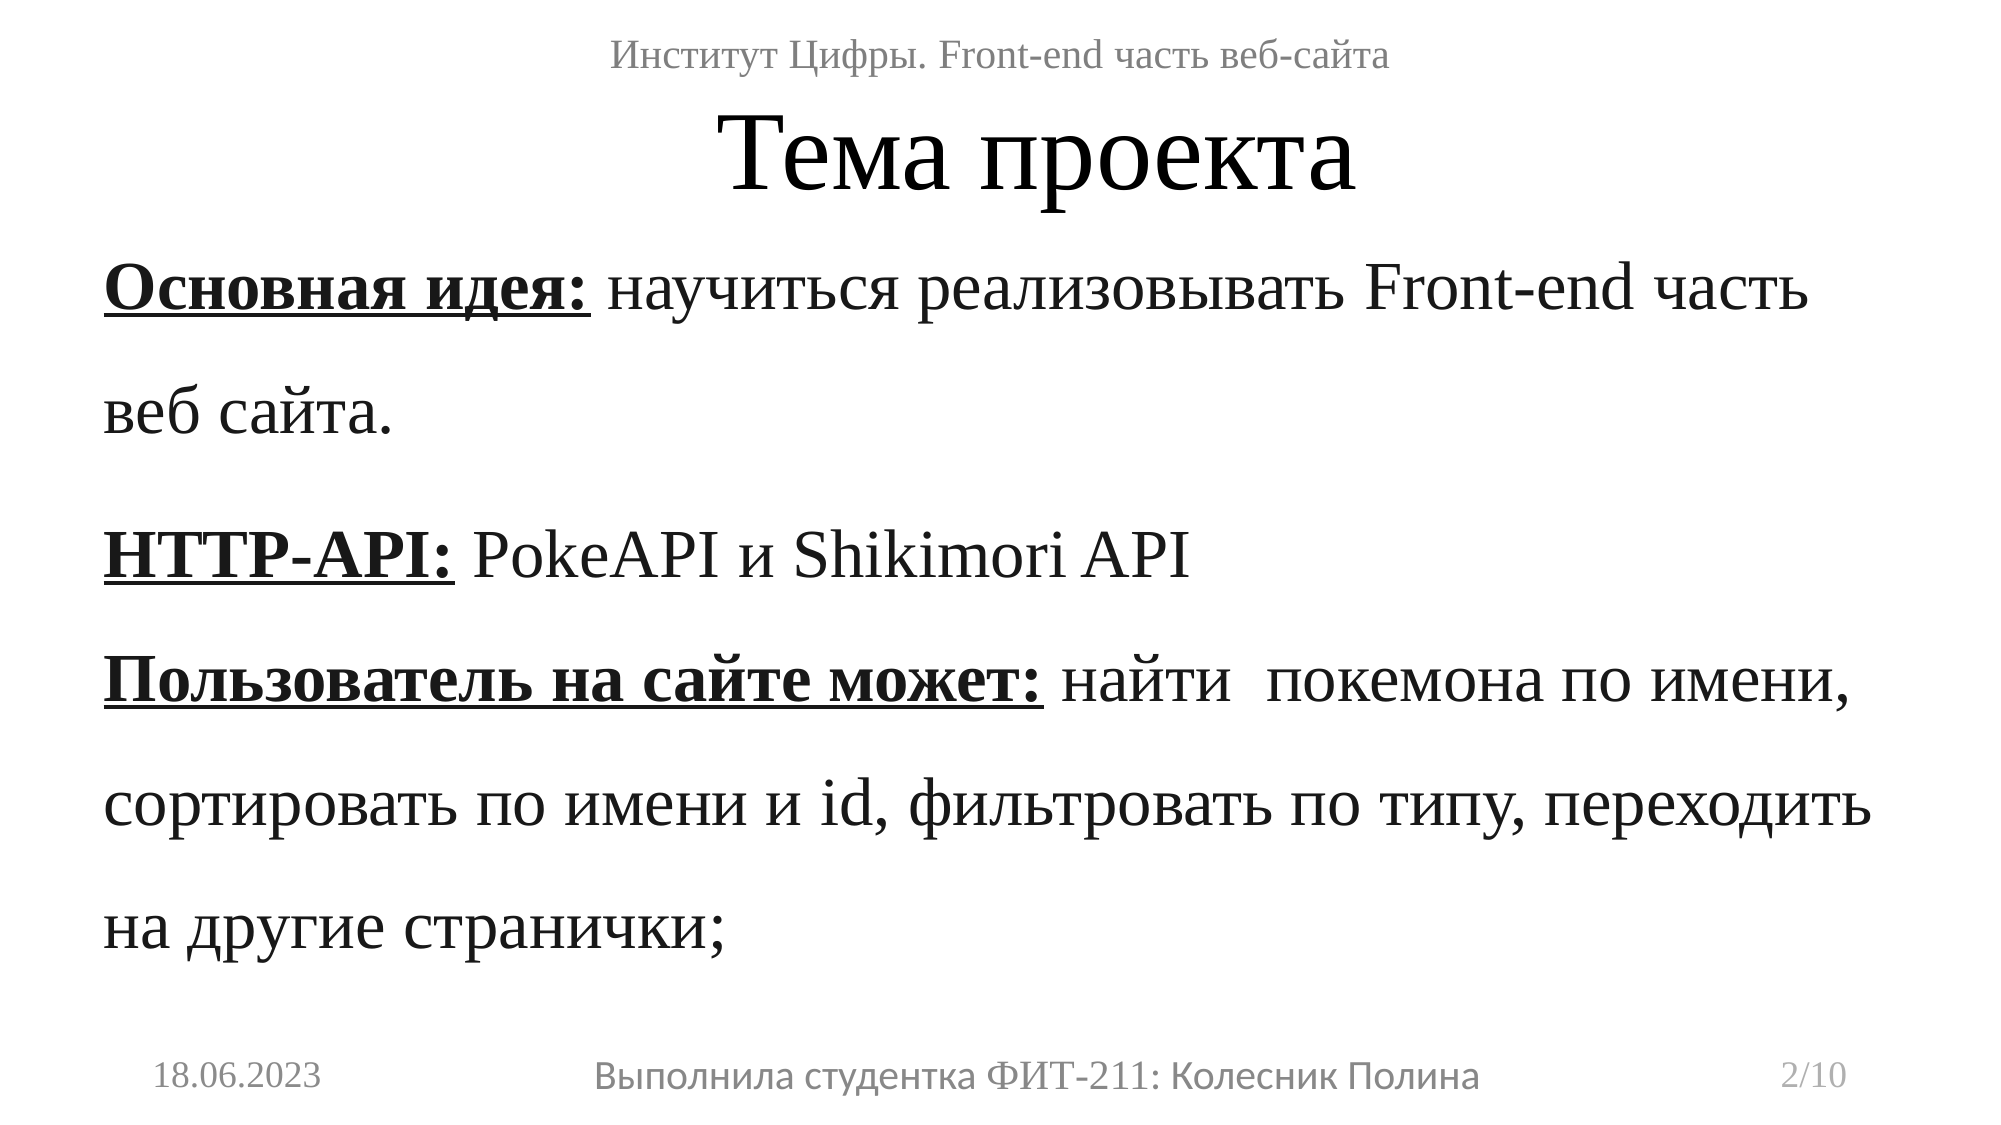

Институт Цифры. Front-end часть веб-сайта
# Тема проекта
Основная идея: научиться реализовывать Front-end часть веб сайта.
HTTP-API: PokeAPI и Shikimori API
Пользователь на сайте может: найти  покемона по имени, сортировать по имени и id, фильтровать по типу, переходить на другие странички;
Выполнила студентка ФИТ-211: Колесник Полина
18.06.2023
2/10